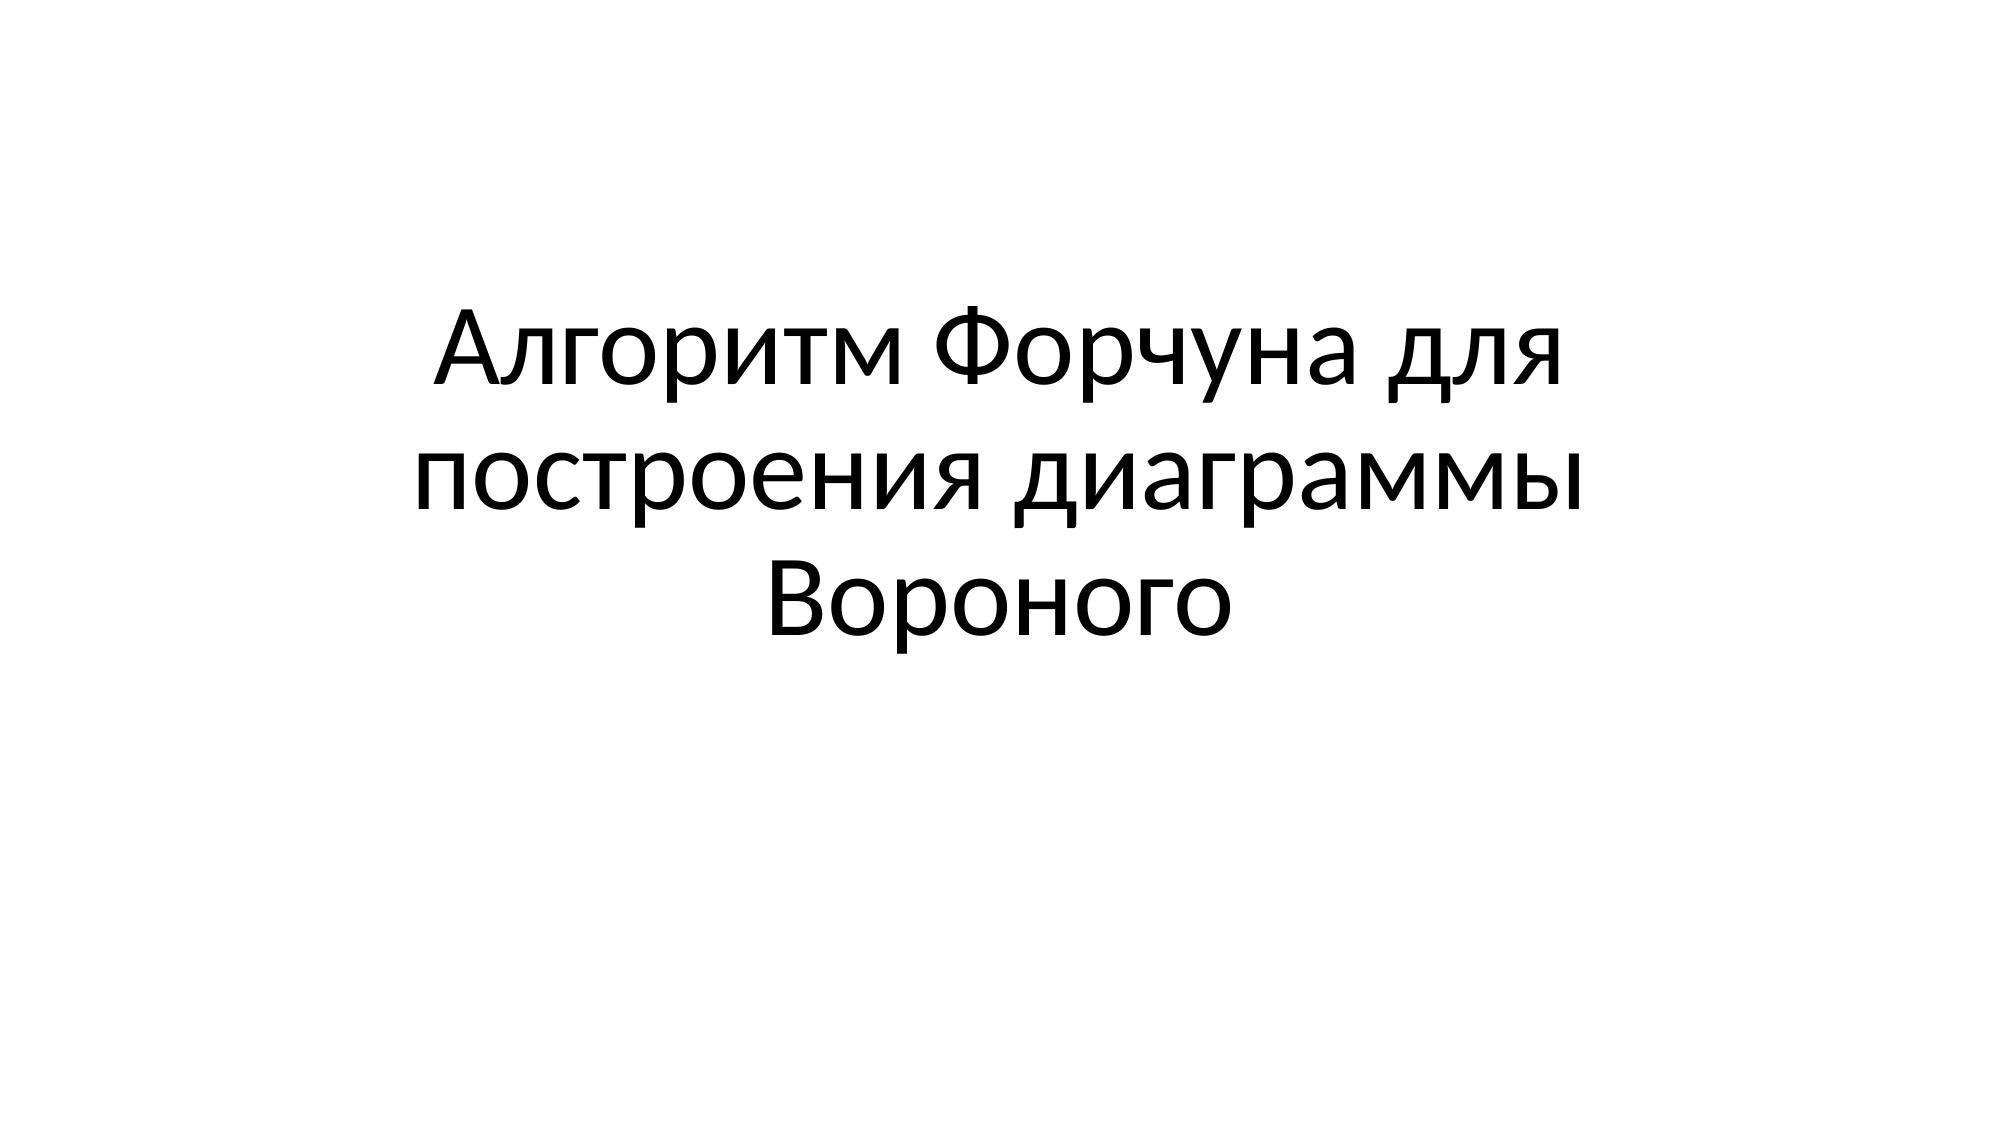

# Алгоритм Форчуна для построения диаграммы Вороного